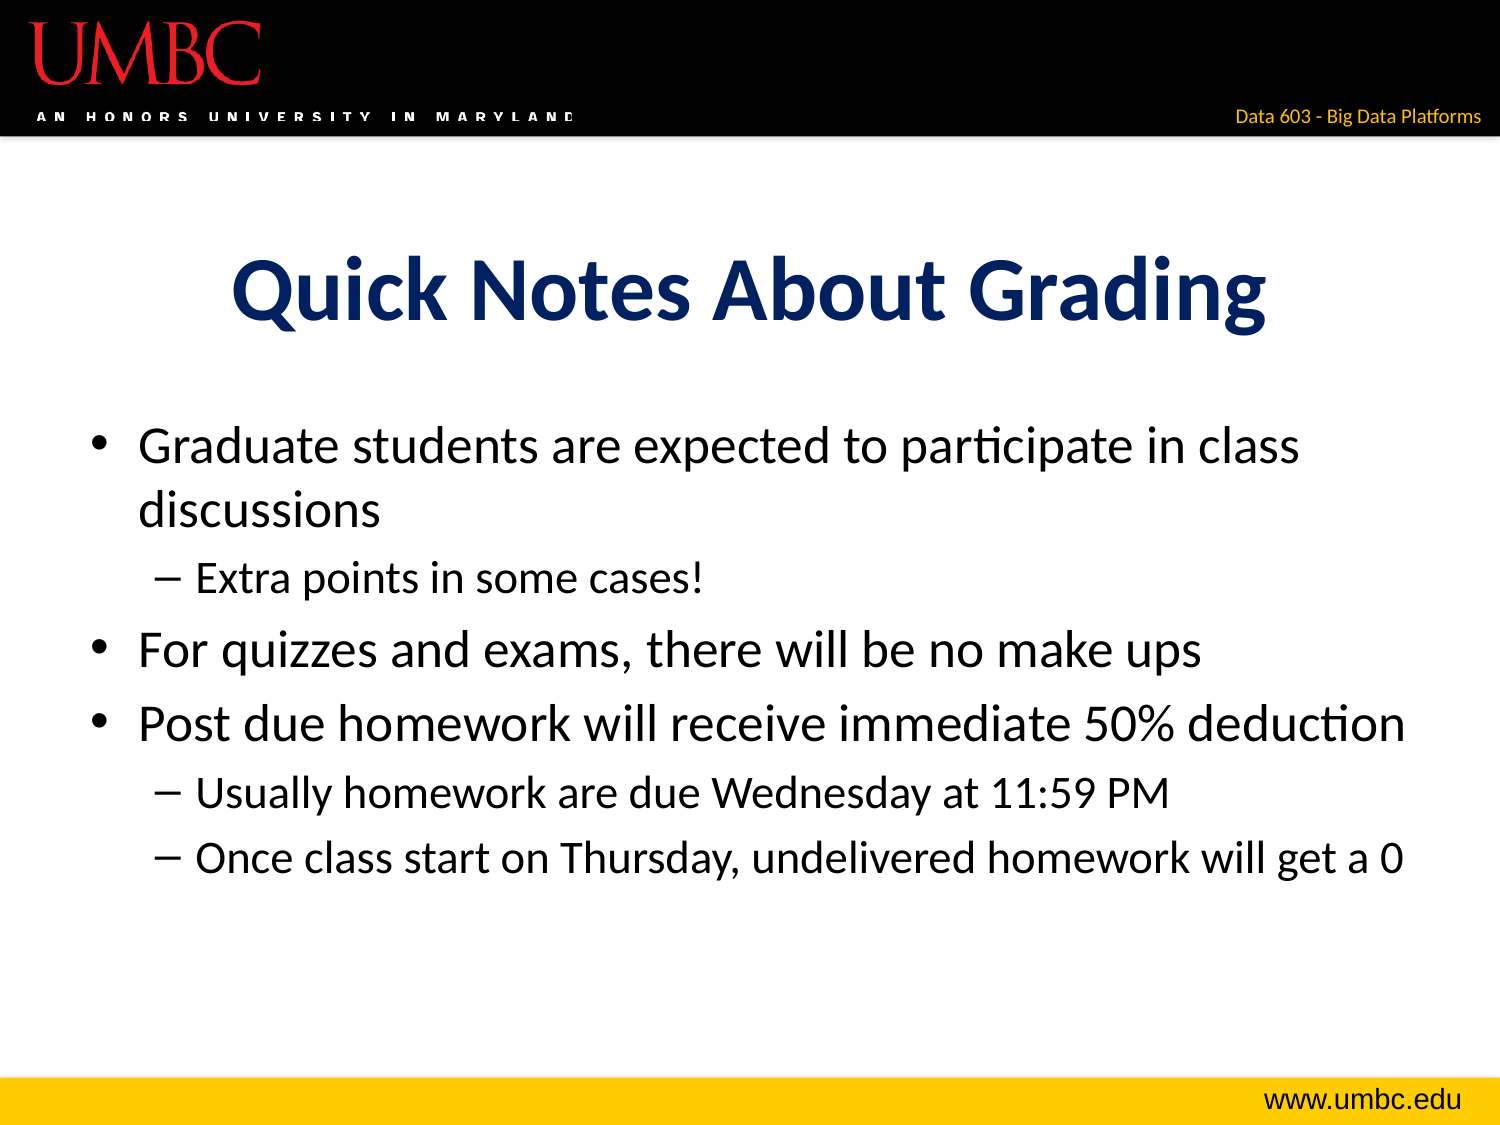

# Quick Notes About Grading
Graduate students are expected to participate in class discussions
Extra points in some cases!
For quizzes and exams, there will be no make ups
Post due homework will receive immediate 50% deduction
Usually homework are due Wednesday at 11:59 PM
Once class start on Thursday, undelivered homework will get a 0